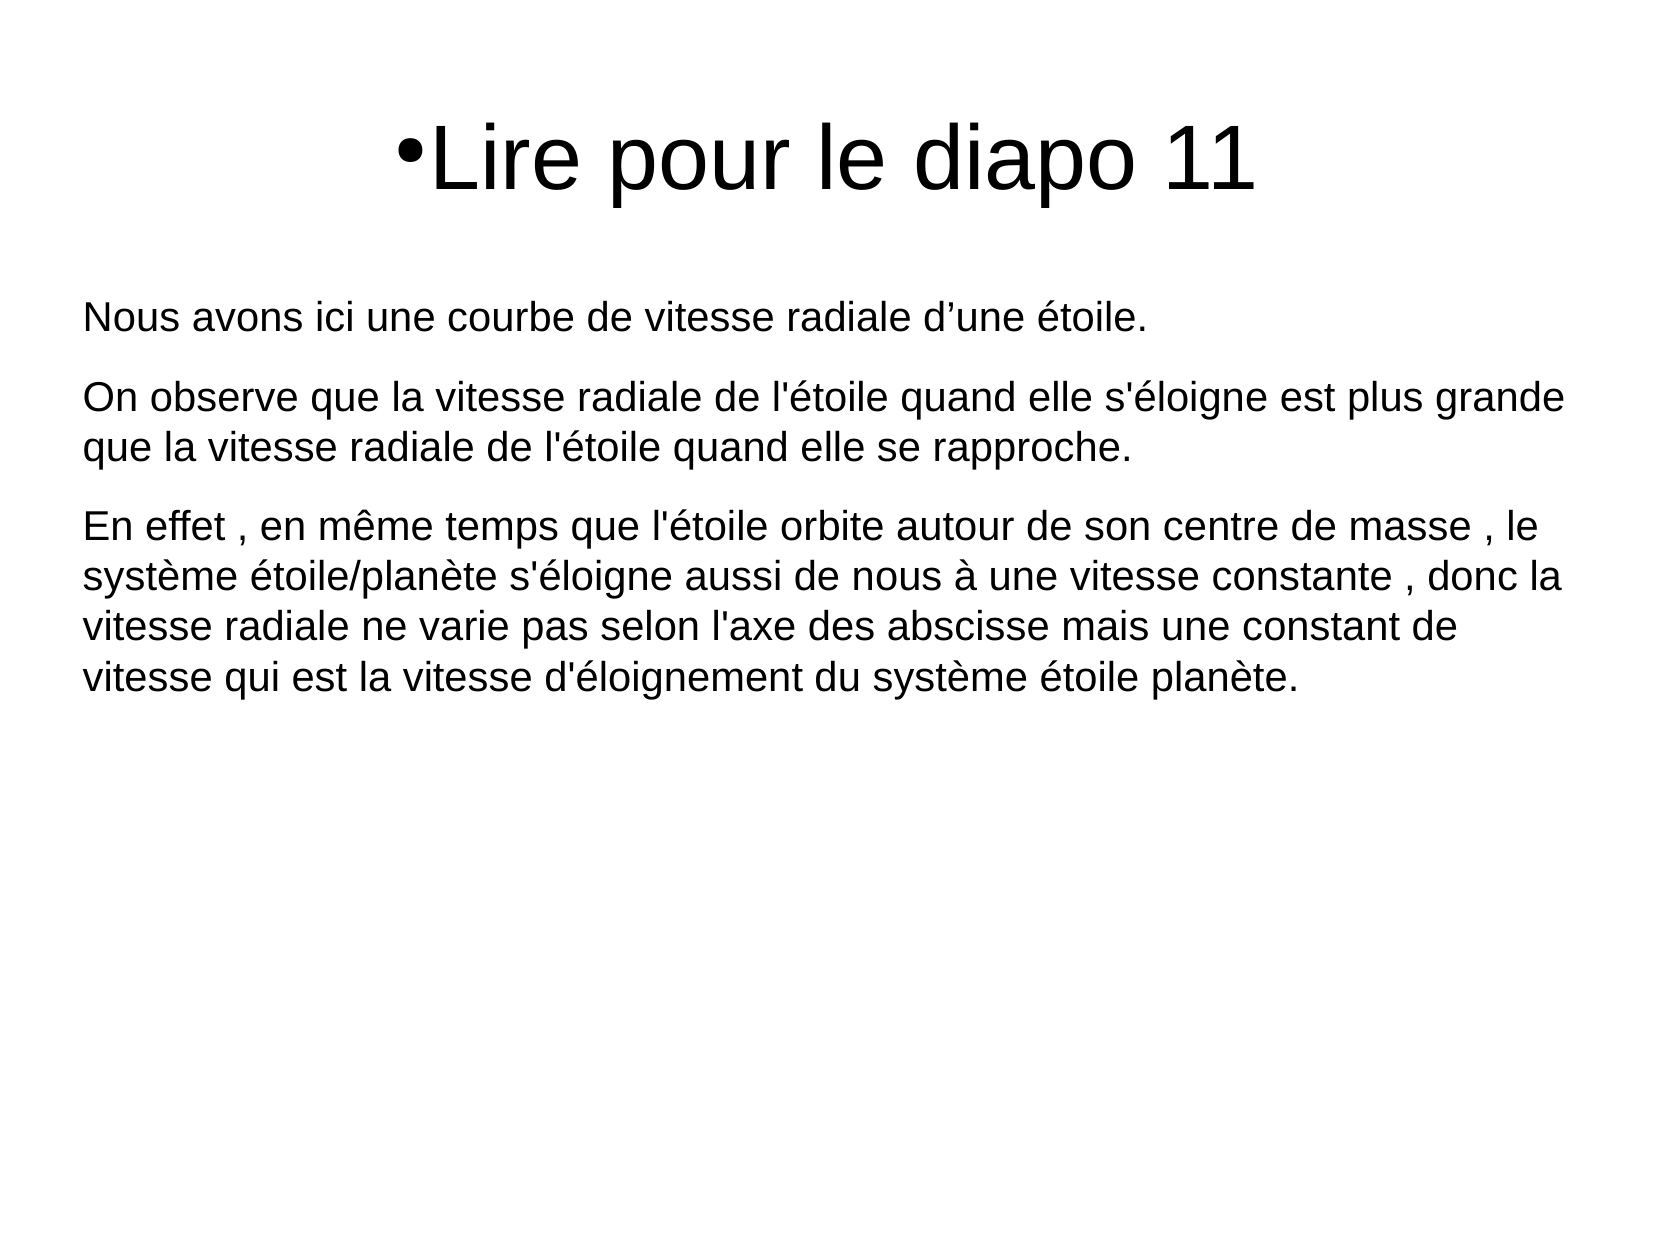

Lire pour le diapo 11
Nous avons ici une courbe de vitesse radiale d’une étoile.
On observe que la vitesse radiale de l'étoile quand elle s'éloigne est plus grande que la vitesse radiale de l'étoile quand elle se rapproche.
En effet , en même temps que l'étoile orbite autour de son centre de masse , le système étoile/planète s'éloigne aussi de nous à une vitesse constante , donc la vitesse radiale ne varie pas selon l'axe des abscisse mais une constant de vitesse qui est la vitesse d'éloignement du système étoile planète.